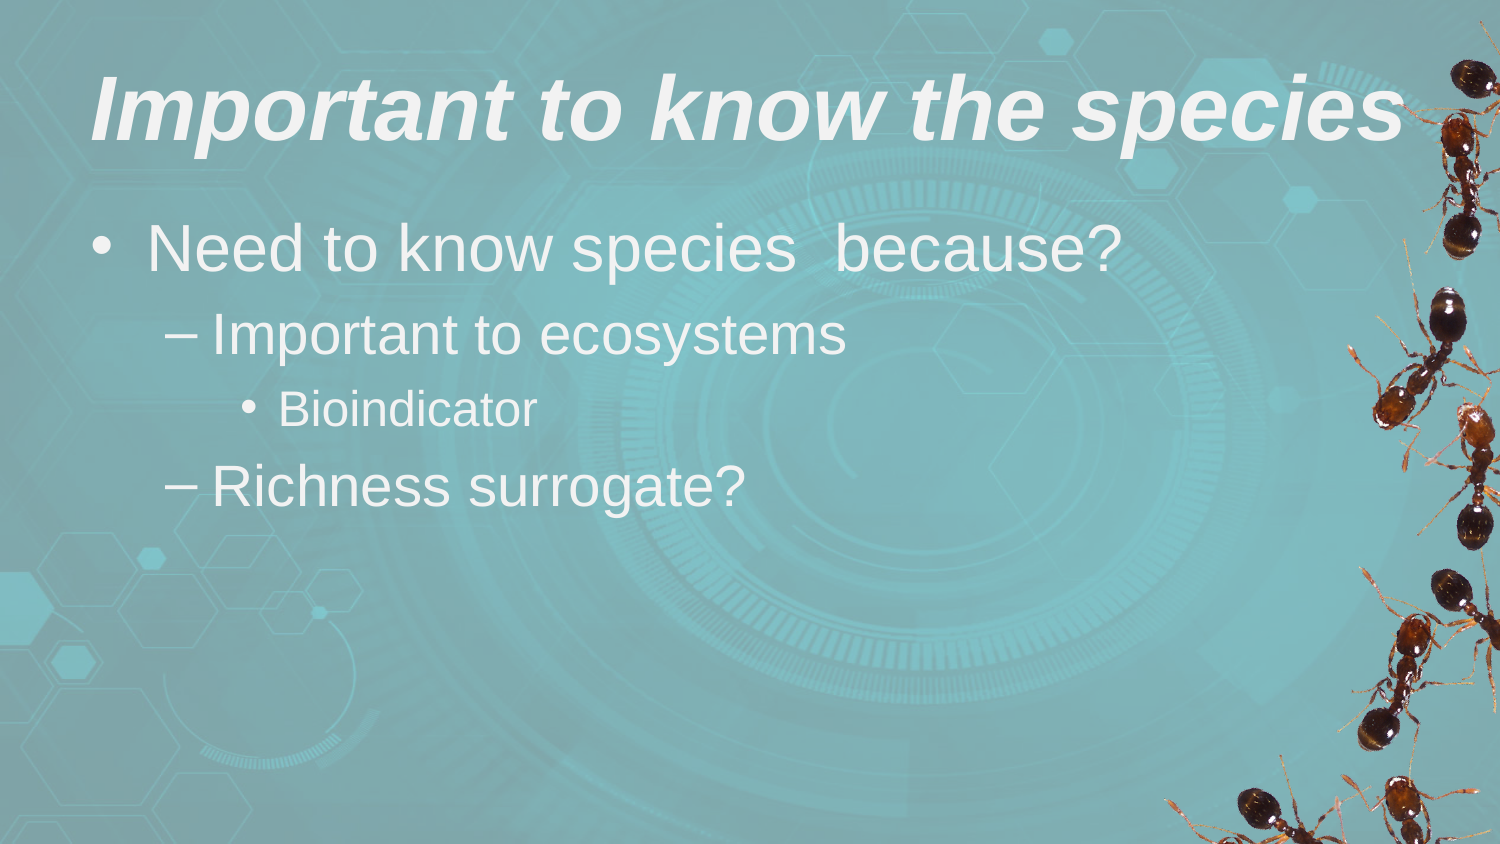

# Important to know the species
Need to know species  because?
Important to ecosystems
Bioindicator
Richness surrogate?